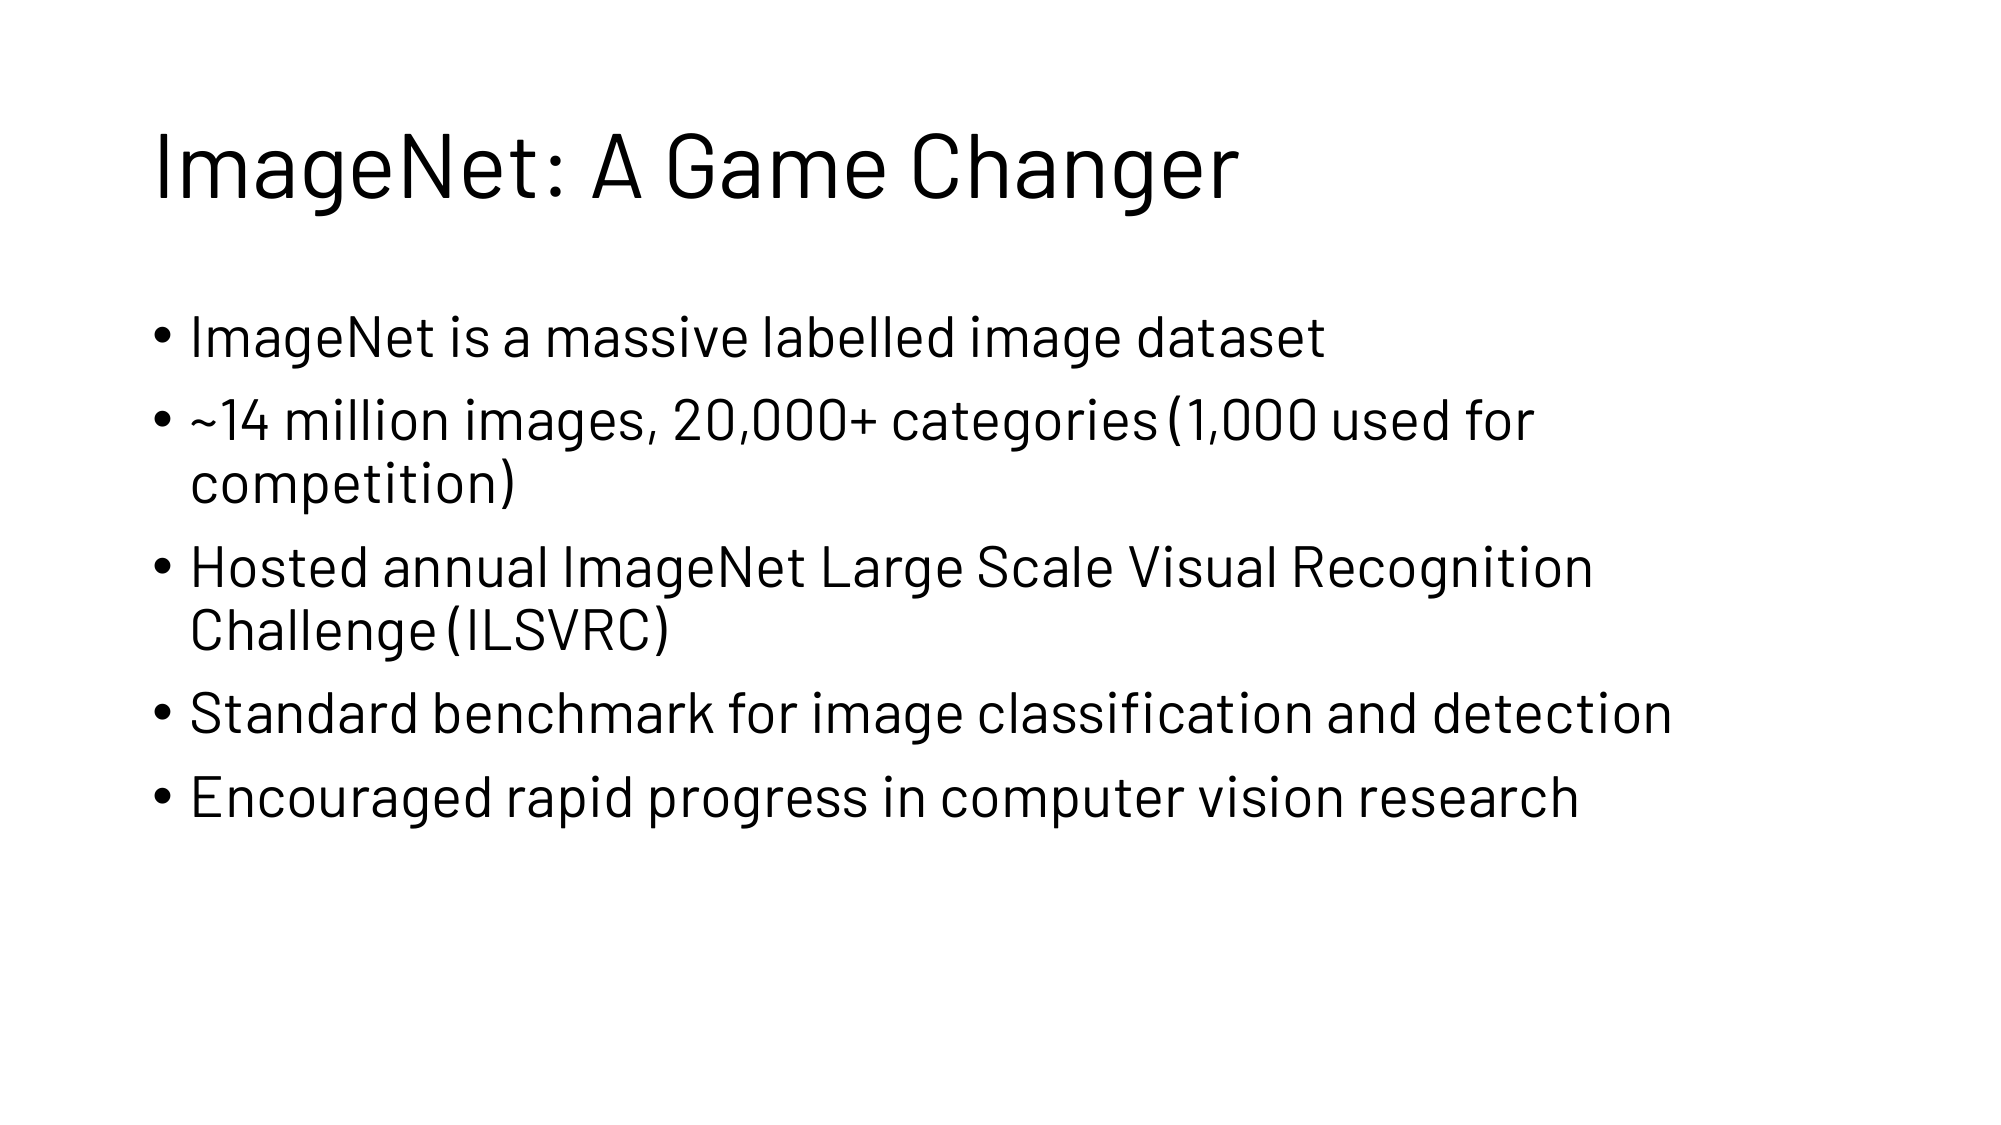

# ImageNet: A Game Changer
ImageNet is a massive labelled image dataset
~14 million images, 20,000+ categories (1,000 used for competition)
Hosted annual ImageNet Large Scale Visual Recognition Challenge (ILSVRC)
Standard benchmark for image classification and detection
Encouraged rapid progress in computer vision research